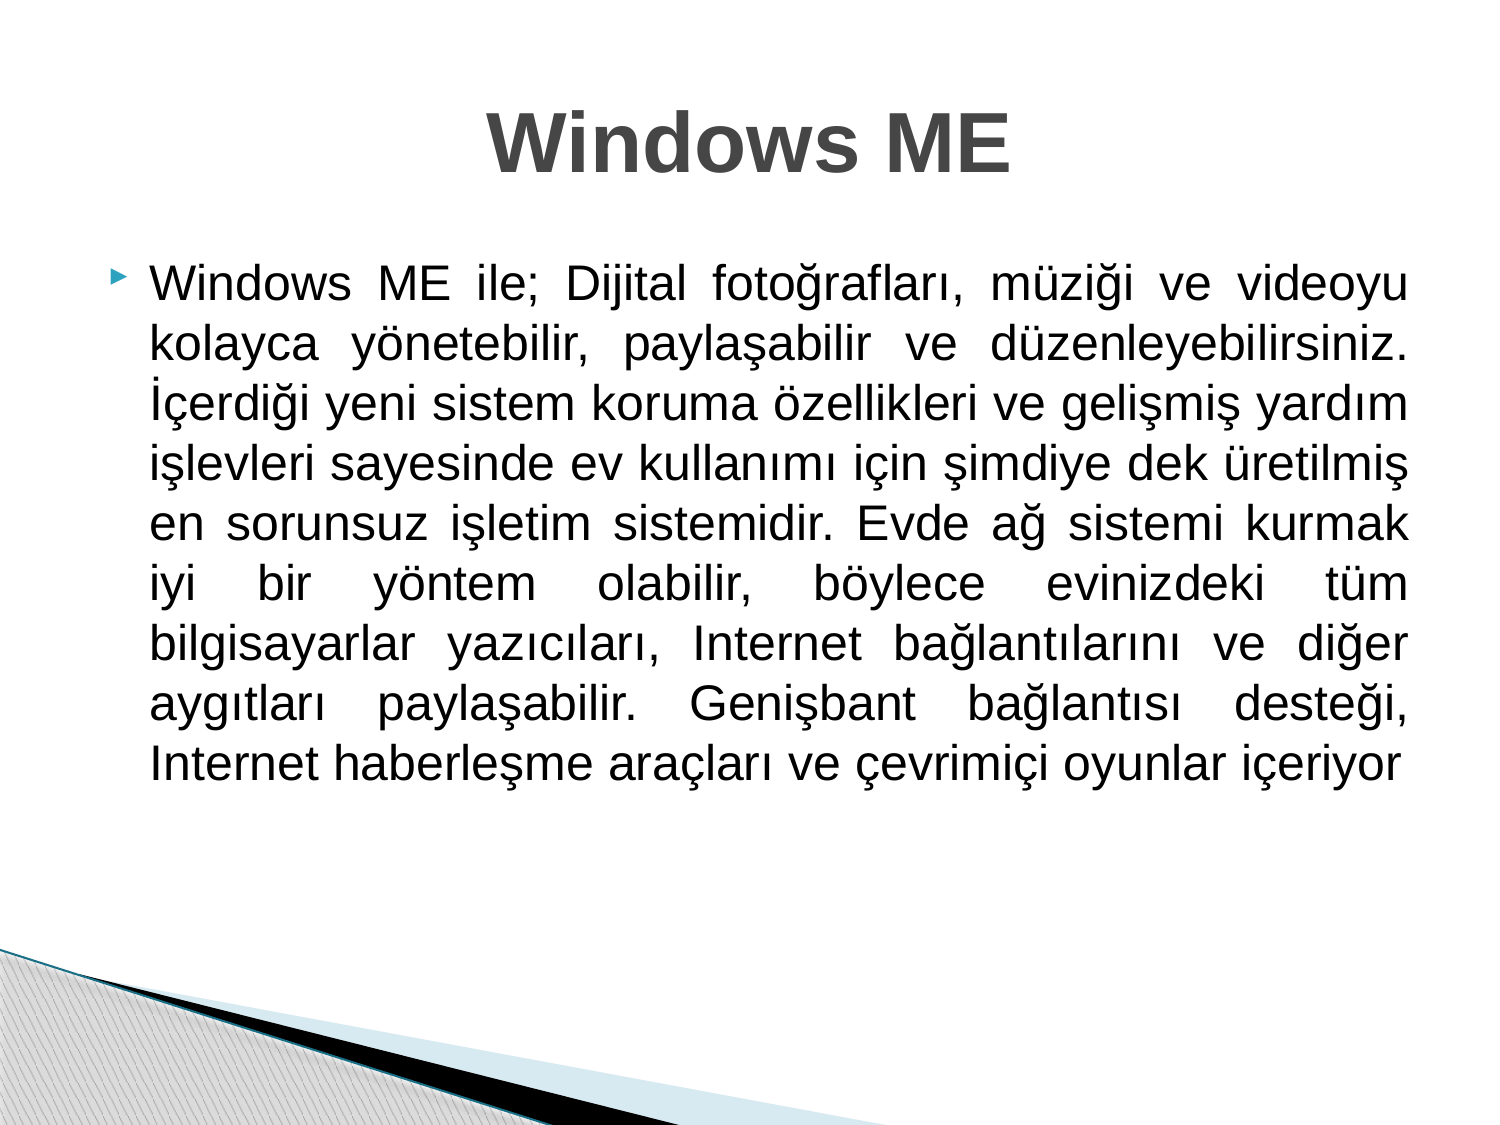

# Windows ME
Windows ME ile; Dijital fotoğrafları, müziği ve videoyu kolayca yönetebilir, paylaşabilir ve düzenleyebilirsiniz. İçerdiği yeni sistem koruma özellikleri ve gelişmiş yardım işlevleri sayesinde ev kullanımı için şimdiye dek üretilmiş en sorunsuz işletim sistemidir. Evde ağ sistemi kurmak iyi bir yöntem olabilir, böylece evinizdeki tüm bilgisayarlar yazıcıları, Internet bağlantılarını ve diğer aygıtları paylaşabilir. Genişbant bağlantısı desteği, Internet haberleşme araçları ve çevrimiçi oyunlar içeriyor